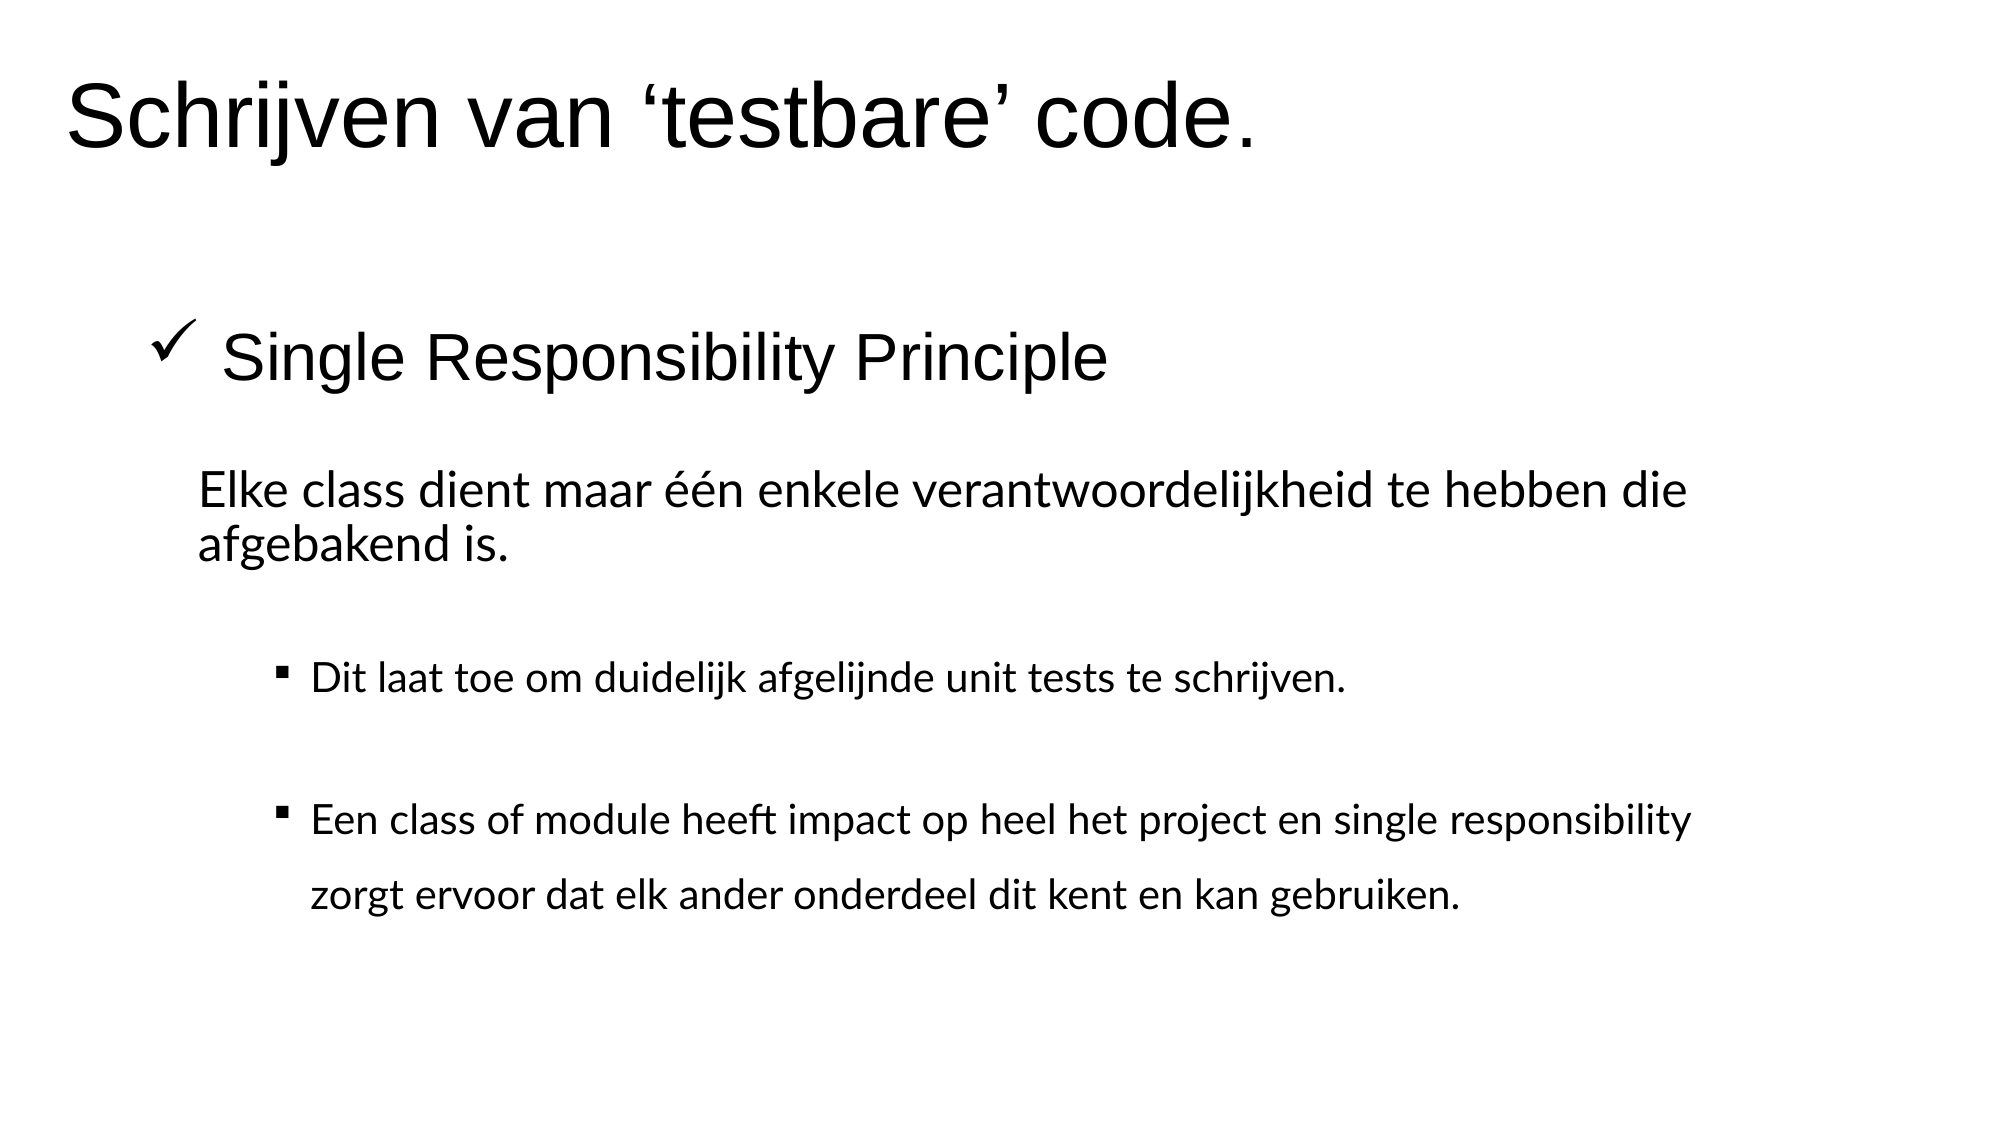

Schrijven van ‘testbare’ code.
# Single Responsibility Principle
Elke class dient maar één enkele verantwoordelijkheid te hebben die afgebakend is.

Dit laat toe om duidelijk afgelijnde unit tests te schrijven.

Een class of module heeft impact op heel het project en single responsibility zorgt ervoor dat elk ander onderdeel dit kent en kan gebruiken.